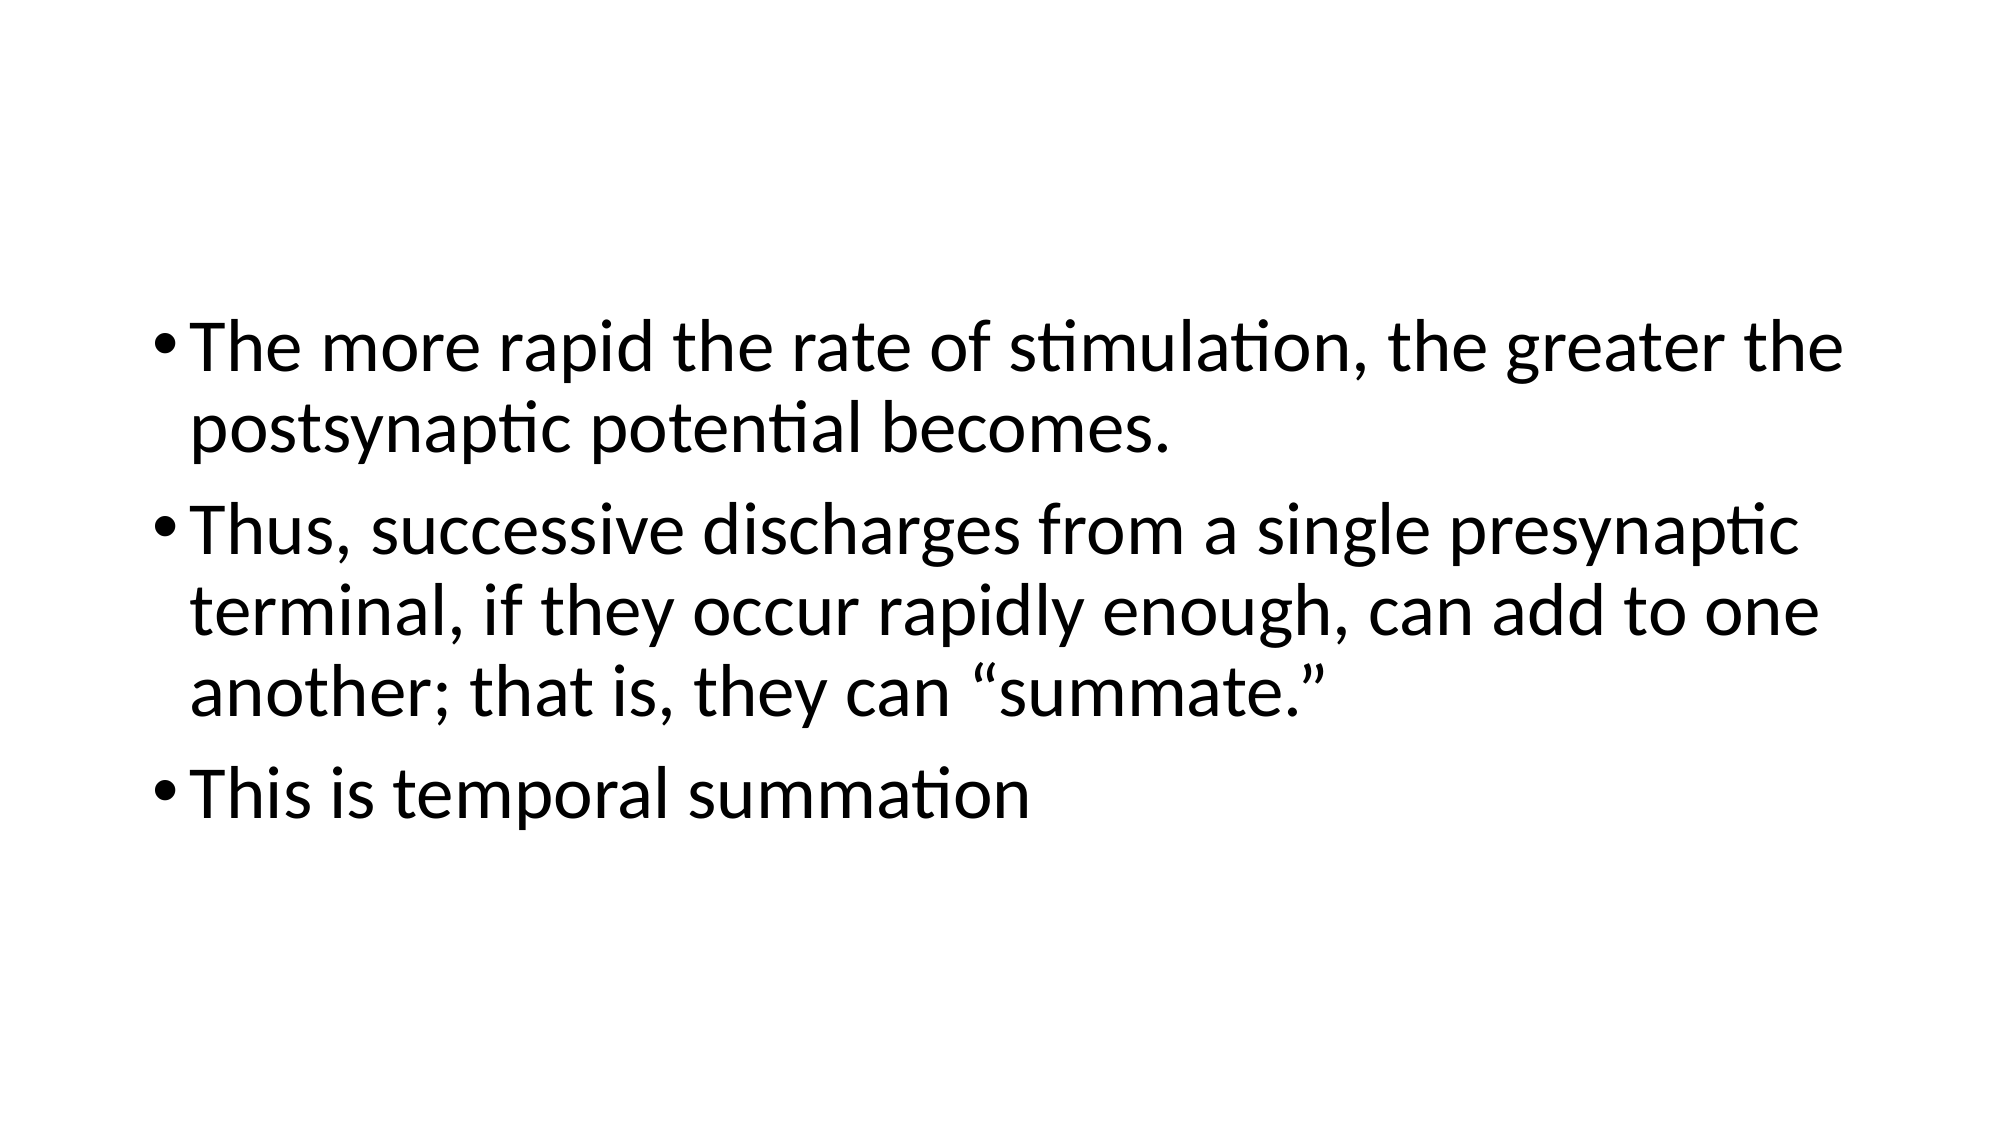

#
The more rapid the rate of stimulation, the greater the postsynaptic potential becomes.
Thus, successive discharges from a single presynaptic terminal, if they occur rapidly enough, can add to one another; that is, they can “summate.”
This is temporal summation